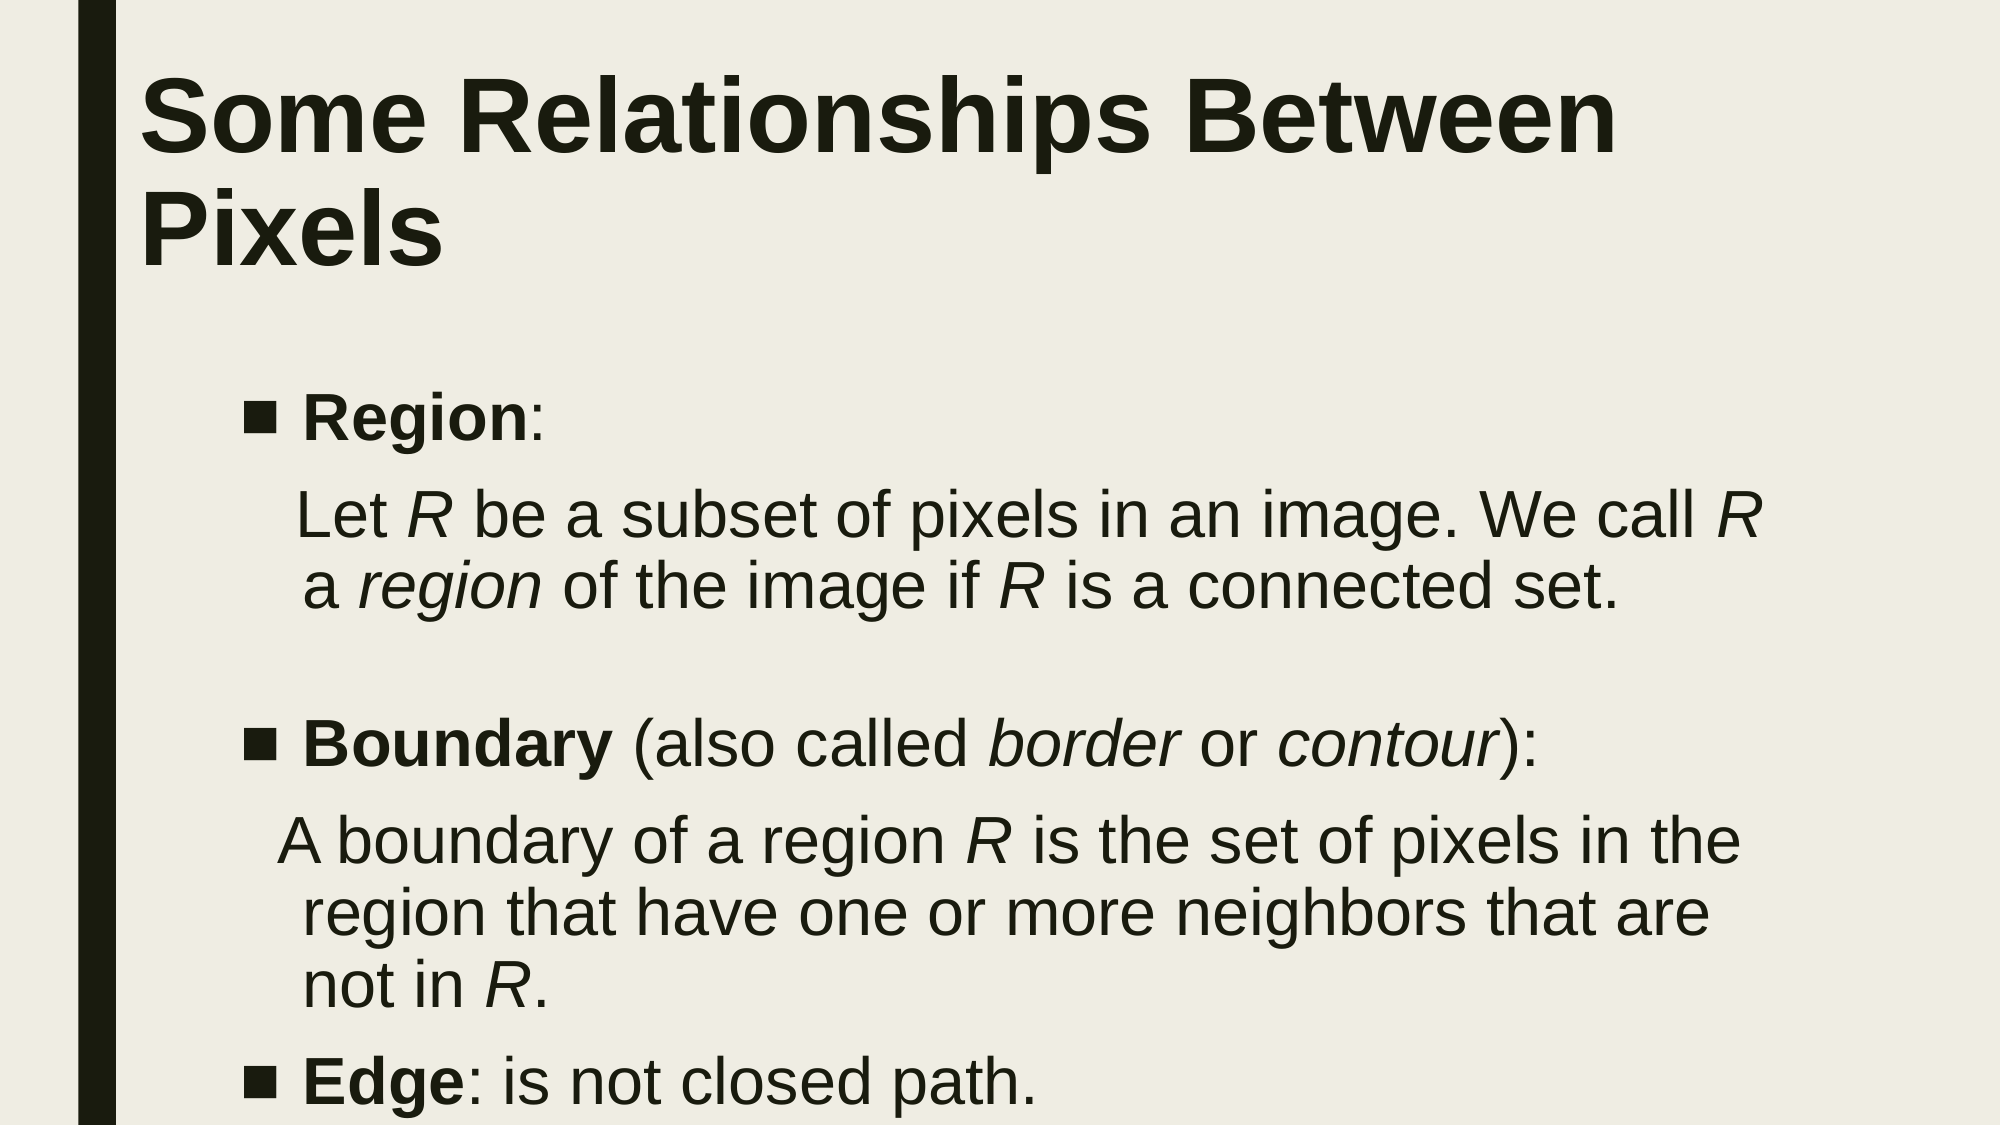

# Some Relationships Between Pixels
Region:
   Let R be a subset of pixels in an image. We call R a region of the image if R is a connected set.

Boundary (also called border or contour):
  A boundary of a region R is the set of pixels in the region that have one or more neighbors that are not in R.
Edge: is not closed path.